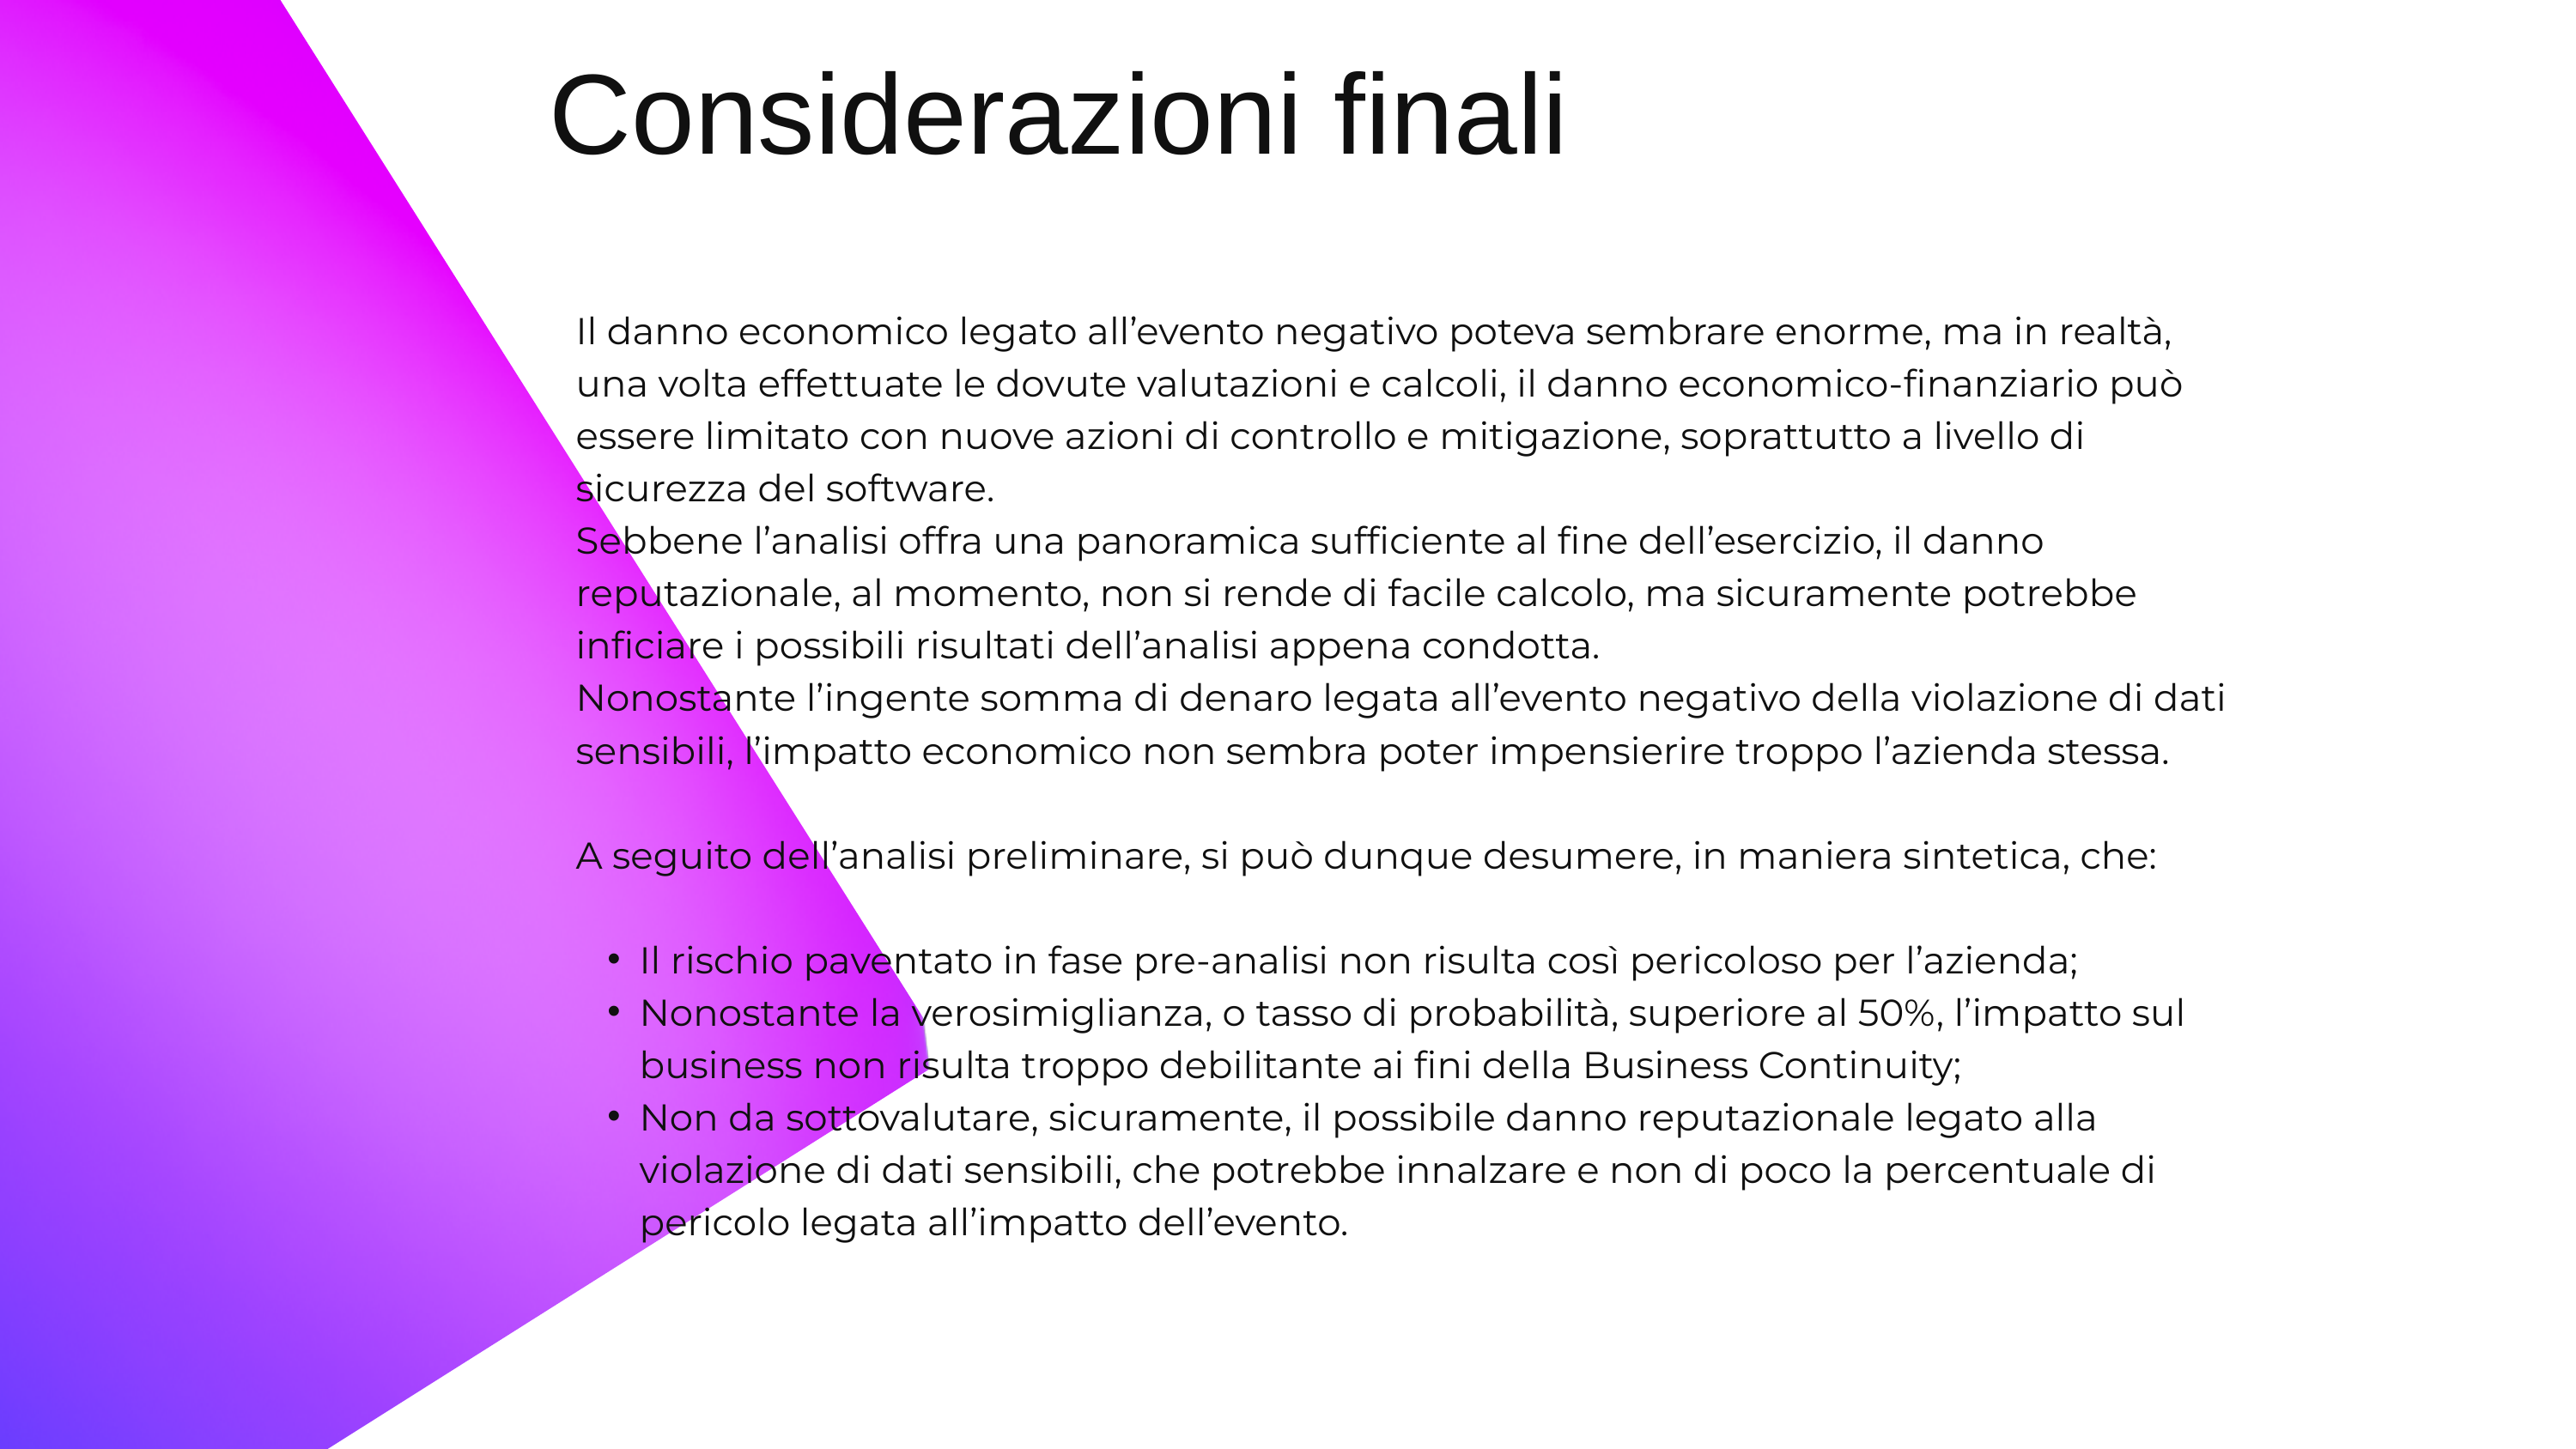

Considerazioni finali
Il danno economico legato all’evento negativo poteva sembrare enorme, ma in realtà, una volta effettuate le dovute valutazioni e calcoli, il danno economico-finanziario può essere limitato con nuove azioni di controllo e mitigazione, soprattutto a livello di sicurezza del software.
Sebbene l’analisi offra una panoramica sufficiente al fine dell’esercizio, il danno reputazionale, al momento, non si rende di facile calcolo, ma sicuramente potrebbe inficiare i possibili risultati dell’analisi appena condotta.
Nonostante l’ingente somma di denaro legata all’evento negativo della violazione di dati sensibili, l’impatto economico non sembra poter impensierire troppo l’azienda stessa.

A seguito dell’analisi preliminare, si può dunque desumere, in maniera sintetica, che:

Il rischio paventato in fase pre-analisi non risulta così pericoloso per l’azienda;
Nonostante la verosimiglianza, o tasso di probabilità, superiore al 50%, l’impatto sul business non risulta troppo debilitante ai fini della Business Continuity;
Non da sottovalutare, sicuramente, il possibile danno reputazionale legato alla violazione di dati sensibili, che potrebbe innalzare e non di poco la percentuale di pericolo legata all’impatto dell’evento.